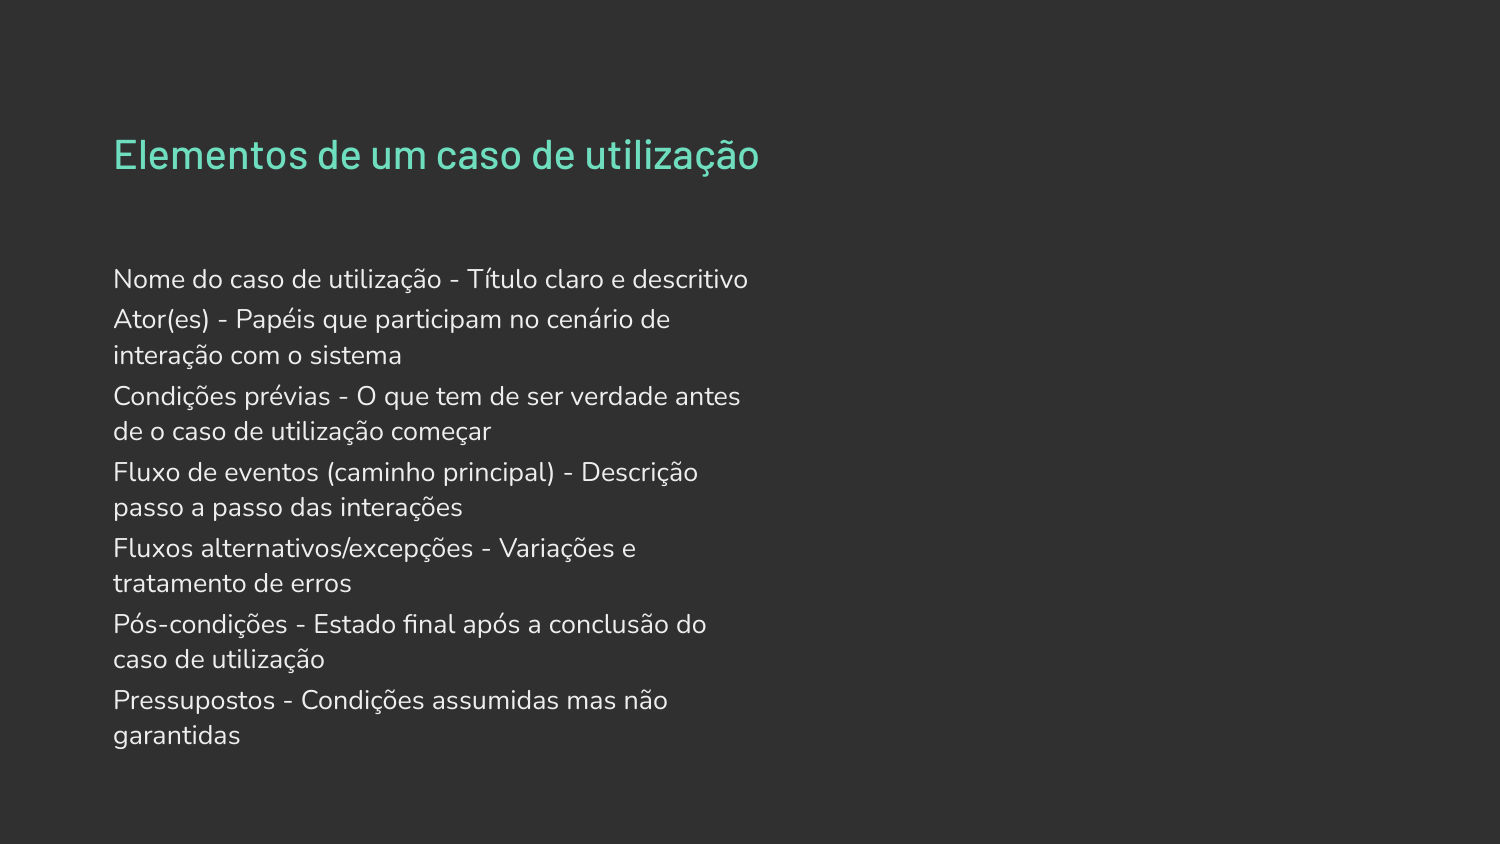

# Elementos de um caso de utilização
Nome do caso de utilização - Título claro e descritivo
Ator(es) - Papéis que participam no cenário de interação com o sistema
Condições prévias - O que tem de ser verdade antes de o caso de utilização começar
Fluxo de eventos (caminho principal) - Descrição passo a passo das interações
Fluxos alternativos/excepções - Variações e tratamento de erros
Pós-condições - Estado final após a conclusão do caso de utilização
Pressupostos - Condições assumidas mas não garantidas